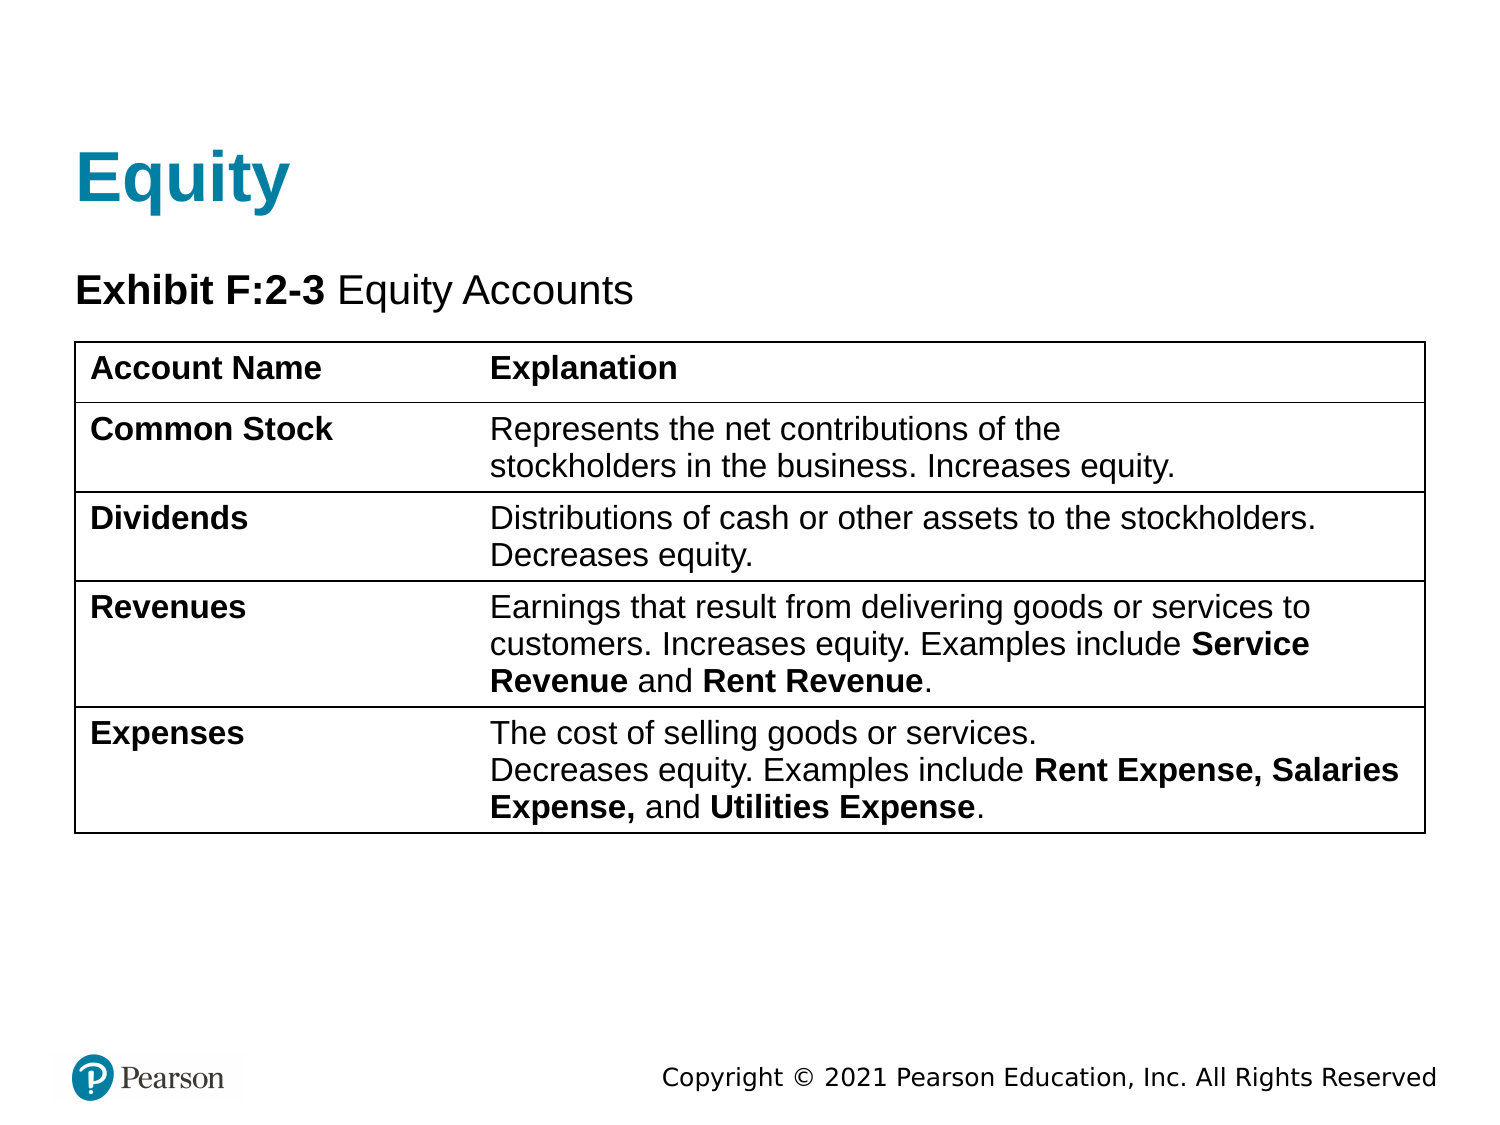

# Equity
Exhibit F:2-3 Equity Accounts
| Account Name | Explanation |
| --- | --- |
| Common Stock | Represents the net contributions of the stockholders in the business. Increases equity. |
| Dividends | Distributions of cash or other assets to the stockholders. Decreases equity. |
| Revenues | Earnings that result from delivering goods or services to customers. Increases equity. Examples include Service Revenue and Rent Revenue. |
| Expenses | The cost of selling goods or services. Decreases equity. Examples include Rent Expense, Salaries Expense, and Utilities Expense. |